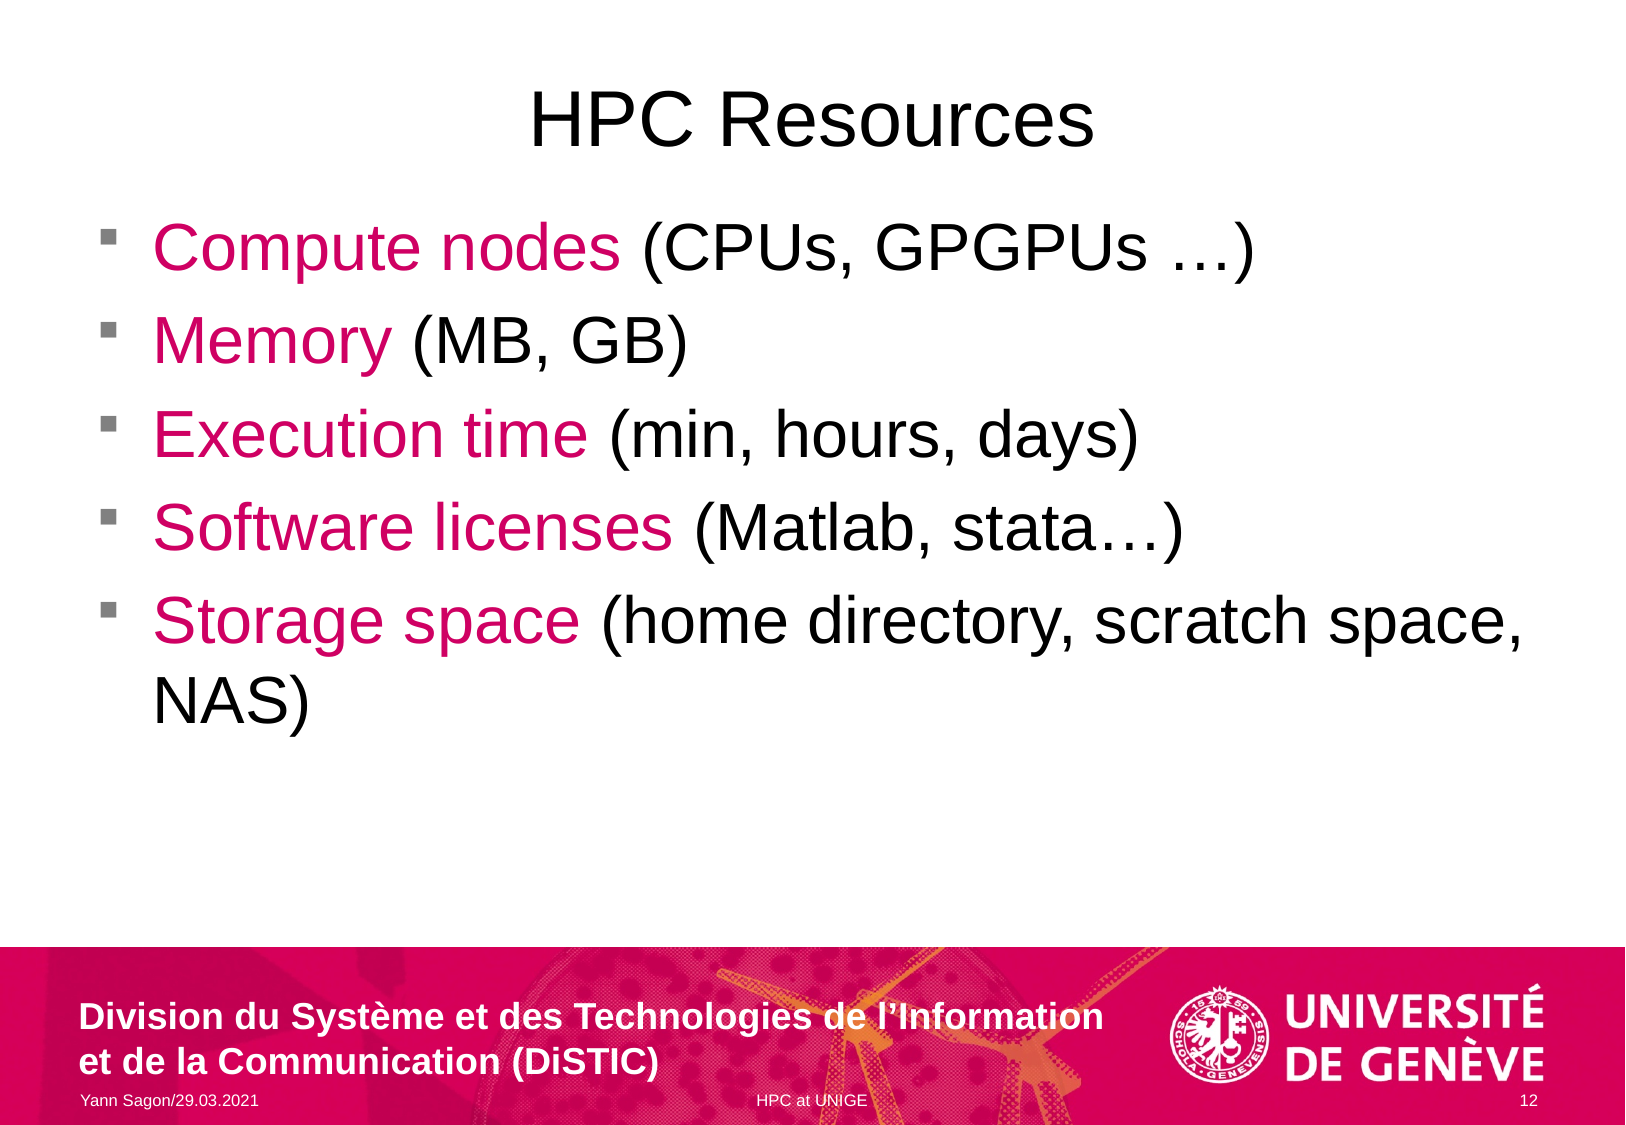

# HPC Resources
Compute nodes (CPUs, GPGPUs …)
Memory (MB, GB)
Execution time (min, hours, days)
Software licenses (Matlab, stata…)
Storage space (home directory, scratch space, NAS)